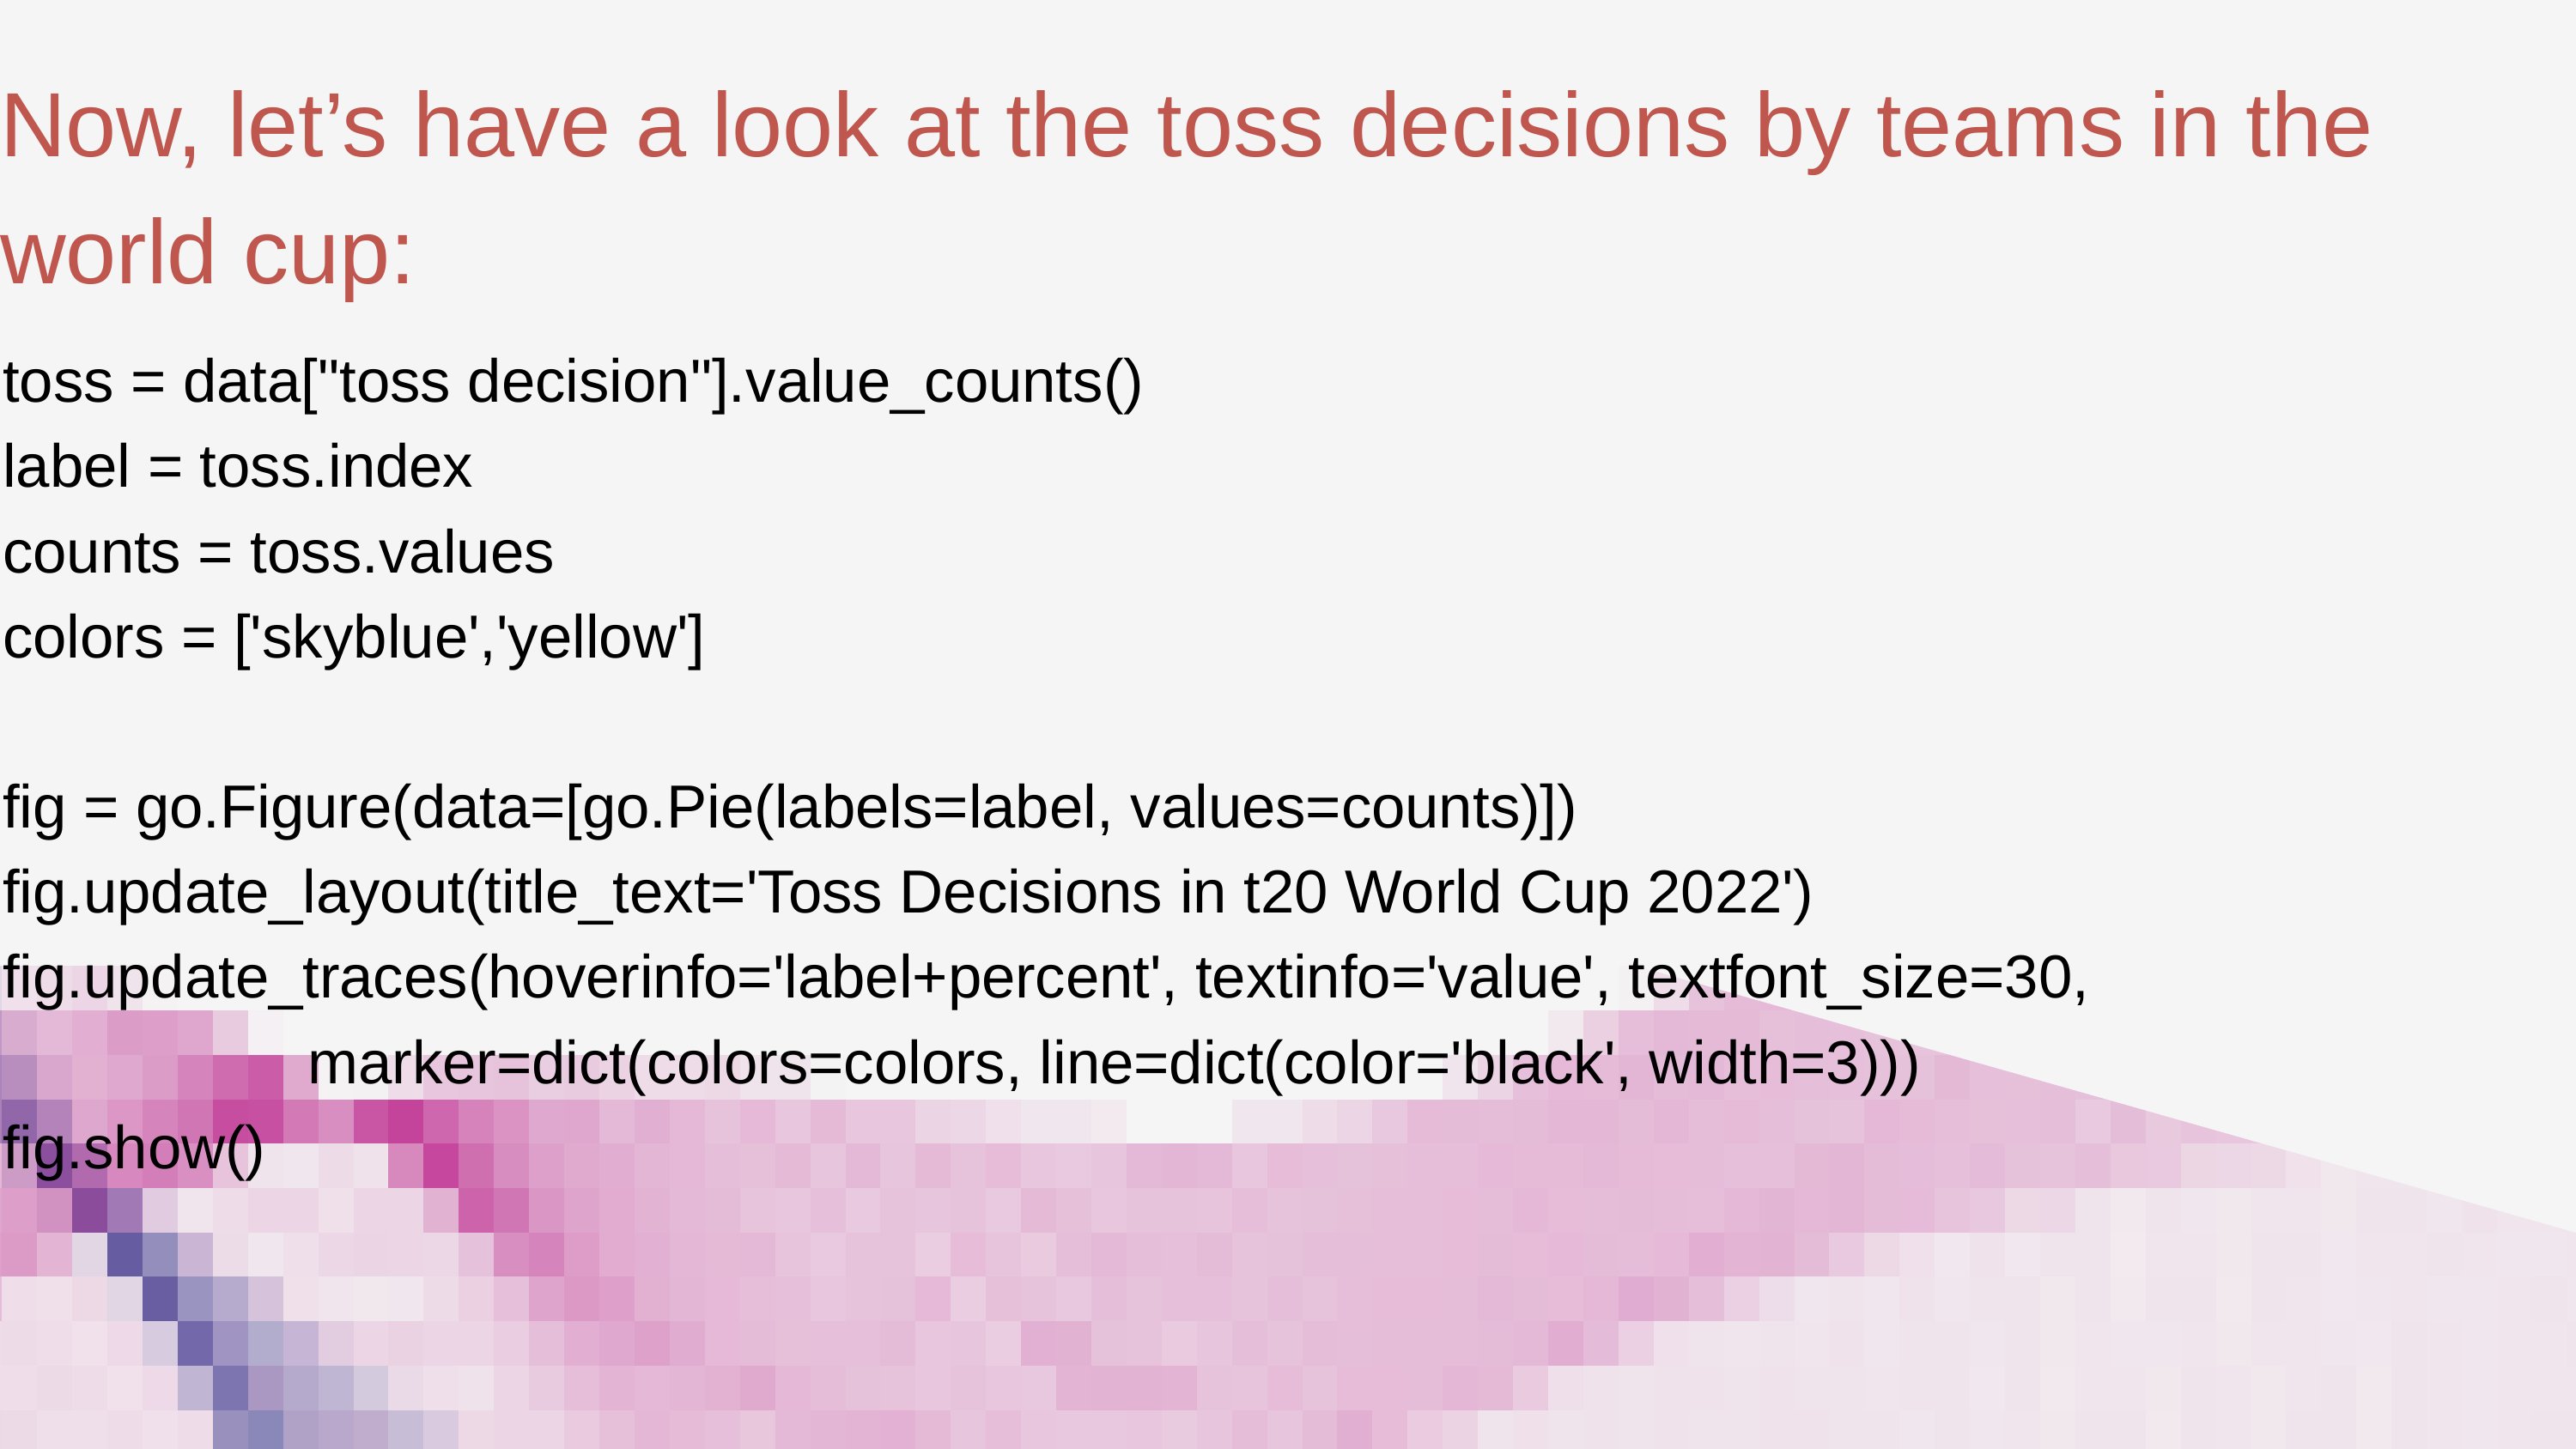

Now, let’s have a look at the toss decisions by teams in the world cup:
toss = data["toss decision"].value_counts()
label = toss.index
counts = toss.values
colors = ['skyblue','yellow']

fig = go.Figure(data=[go.Pie(labels=label, values=counts)])
fig.update_layout(title_text='Toss Decisions in t20 World Cup 2022')
fig.update_traces(hoverinfo='label+percent', textinfo='value', textfont_size=30,
                  marker=dict(colors=colors, line=dict(color='black', width=3)))
fig.show()